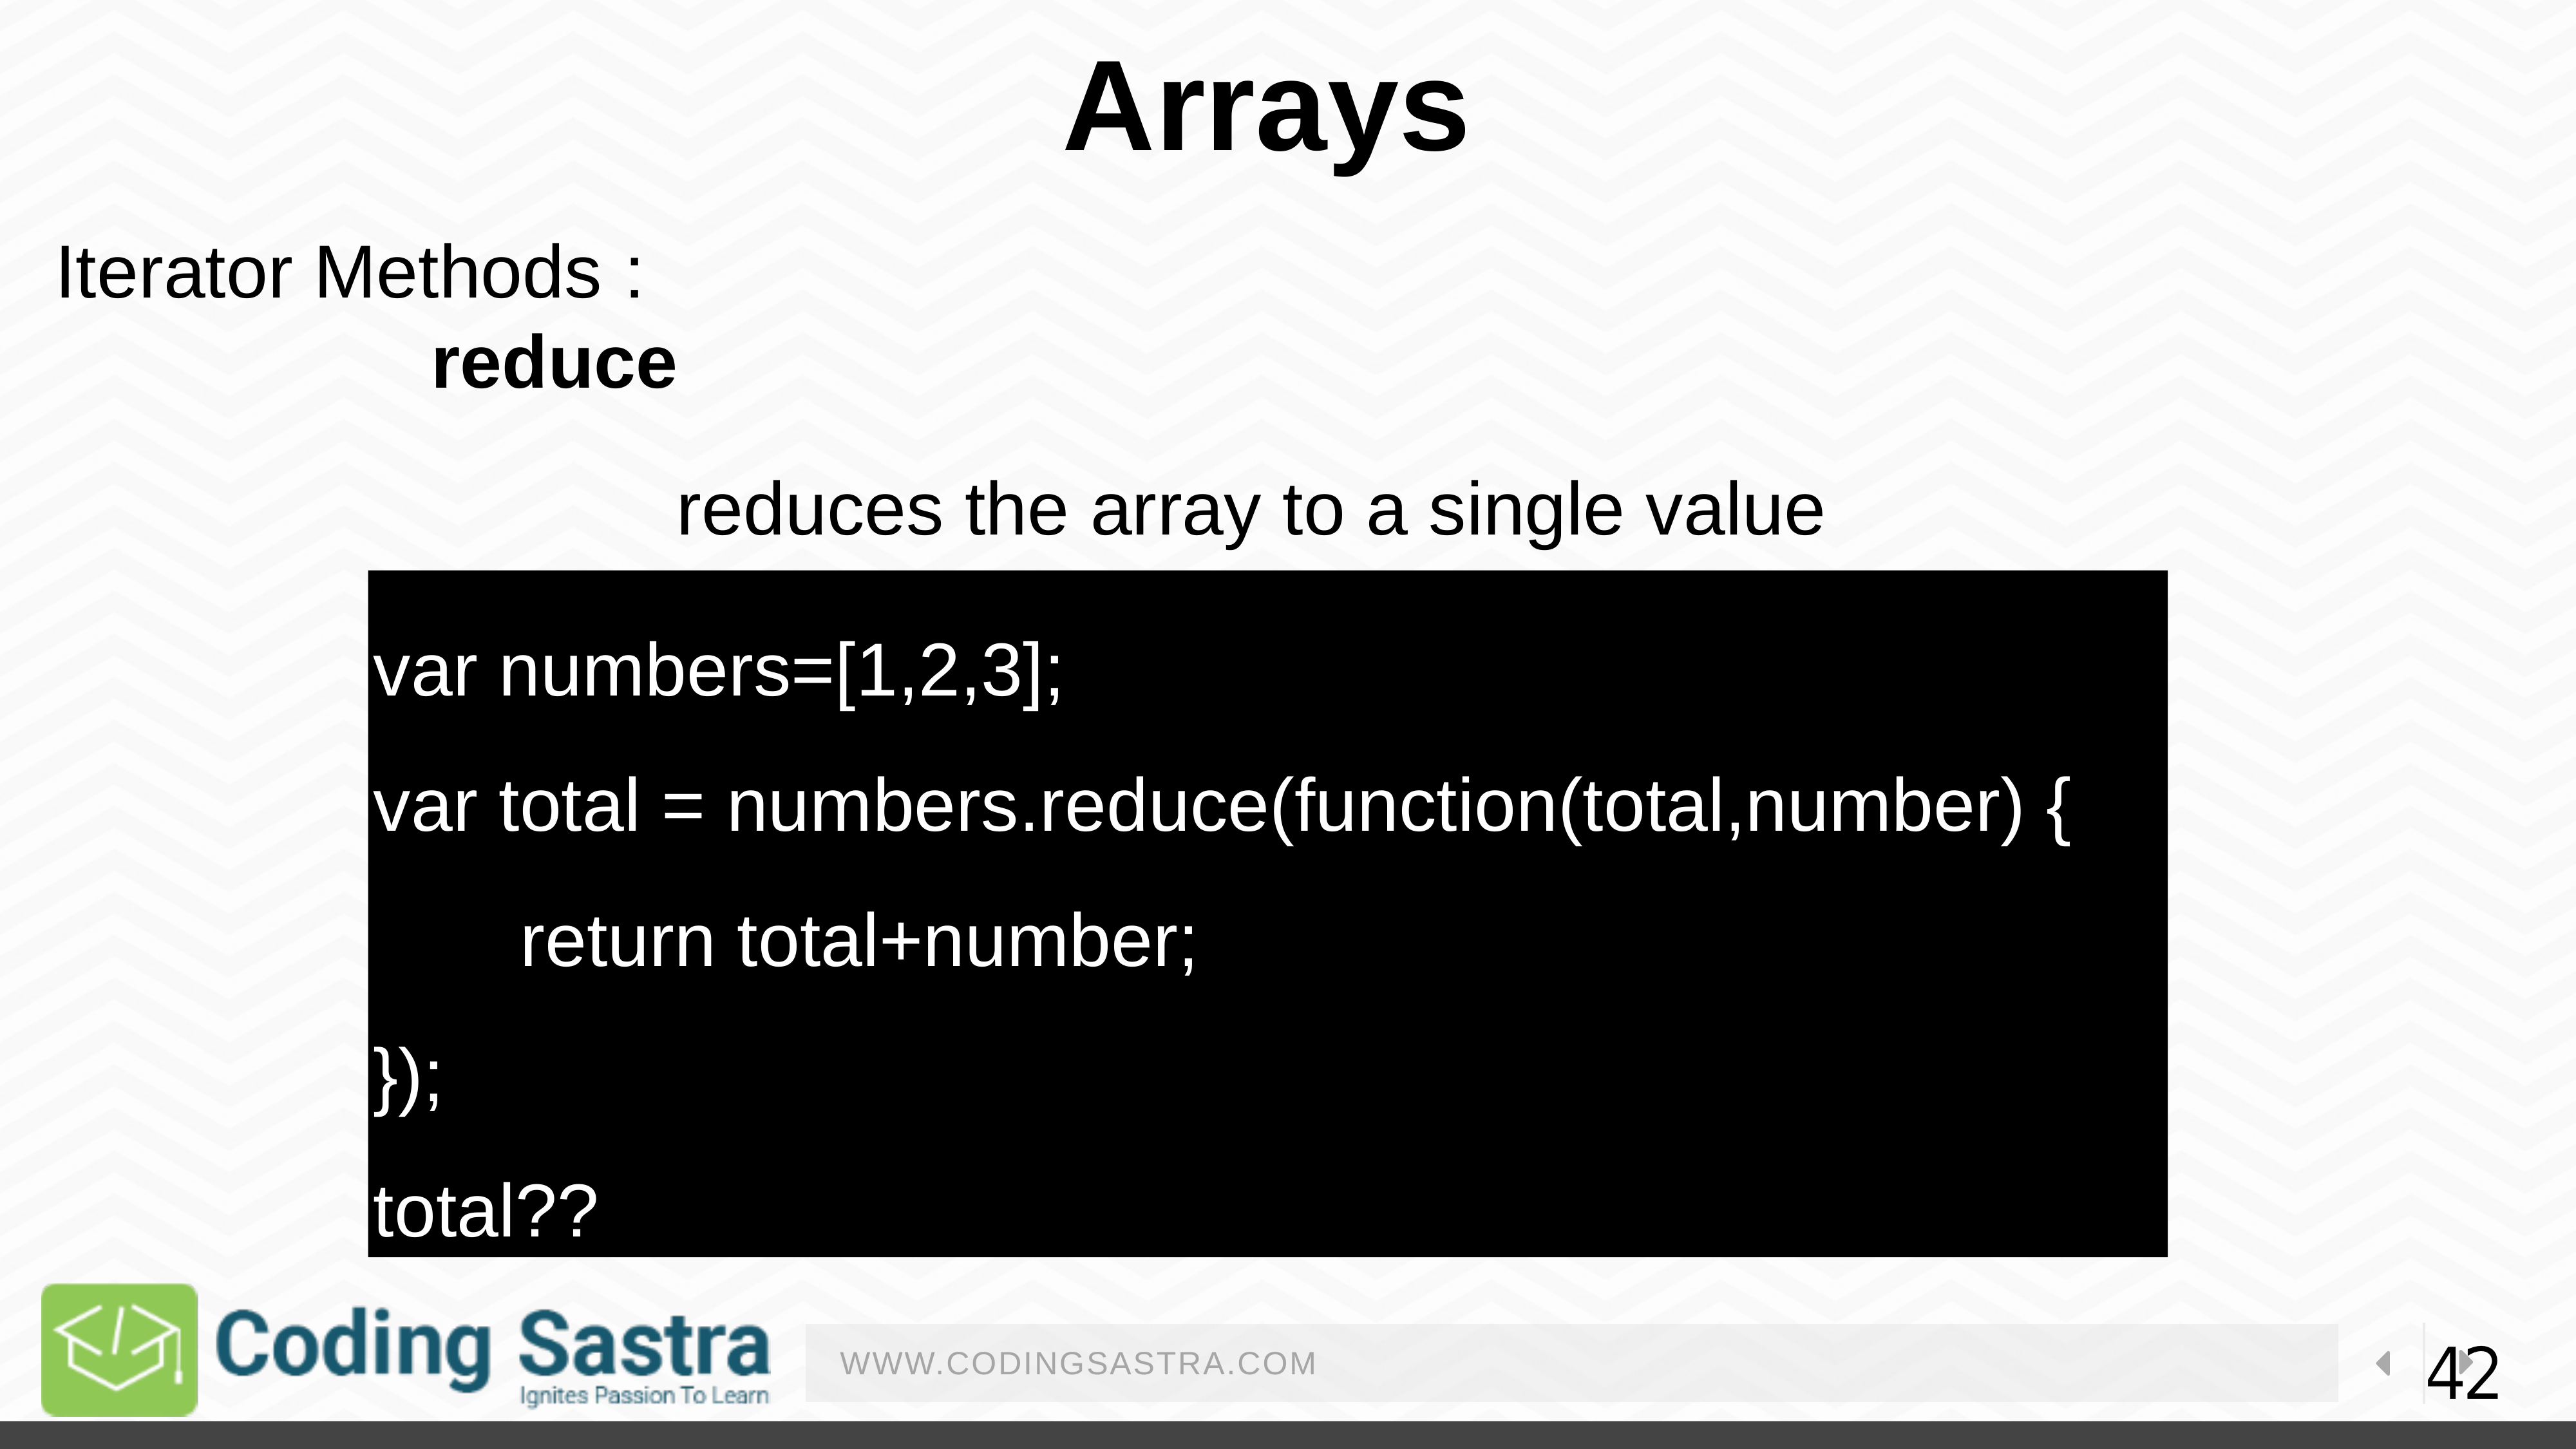

Arrays
Iterator Methods​ :
reduce
reduces the array to a single value​
var numbers=[1,2,3];​
var total = numbers.reduce(function(total,number) {
       return total+number;
});​
total??
42